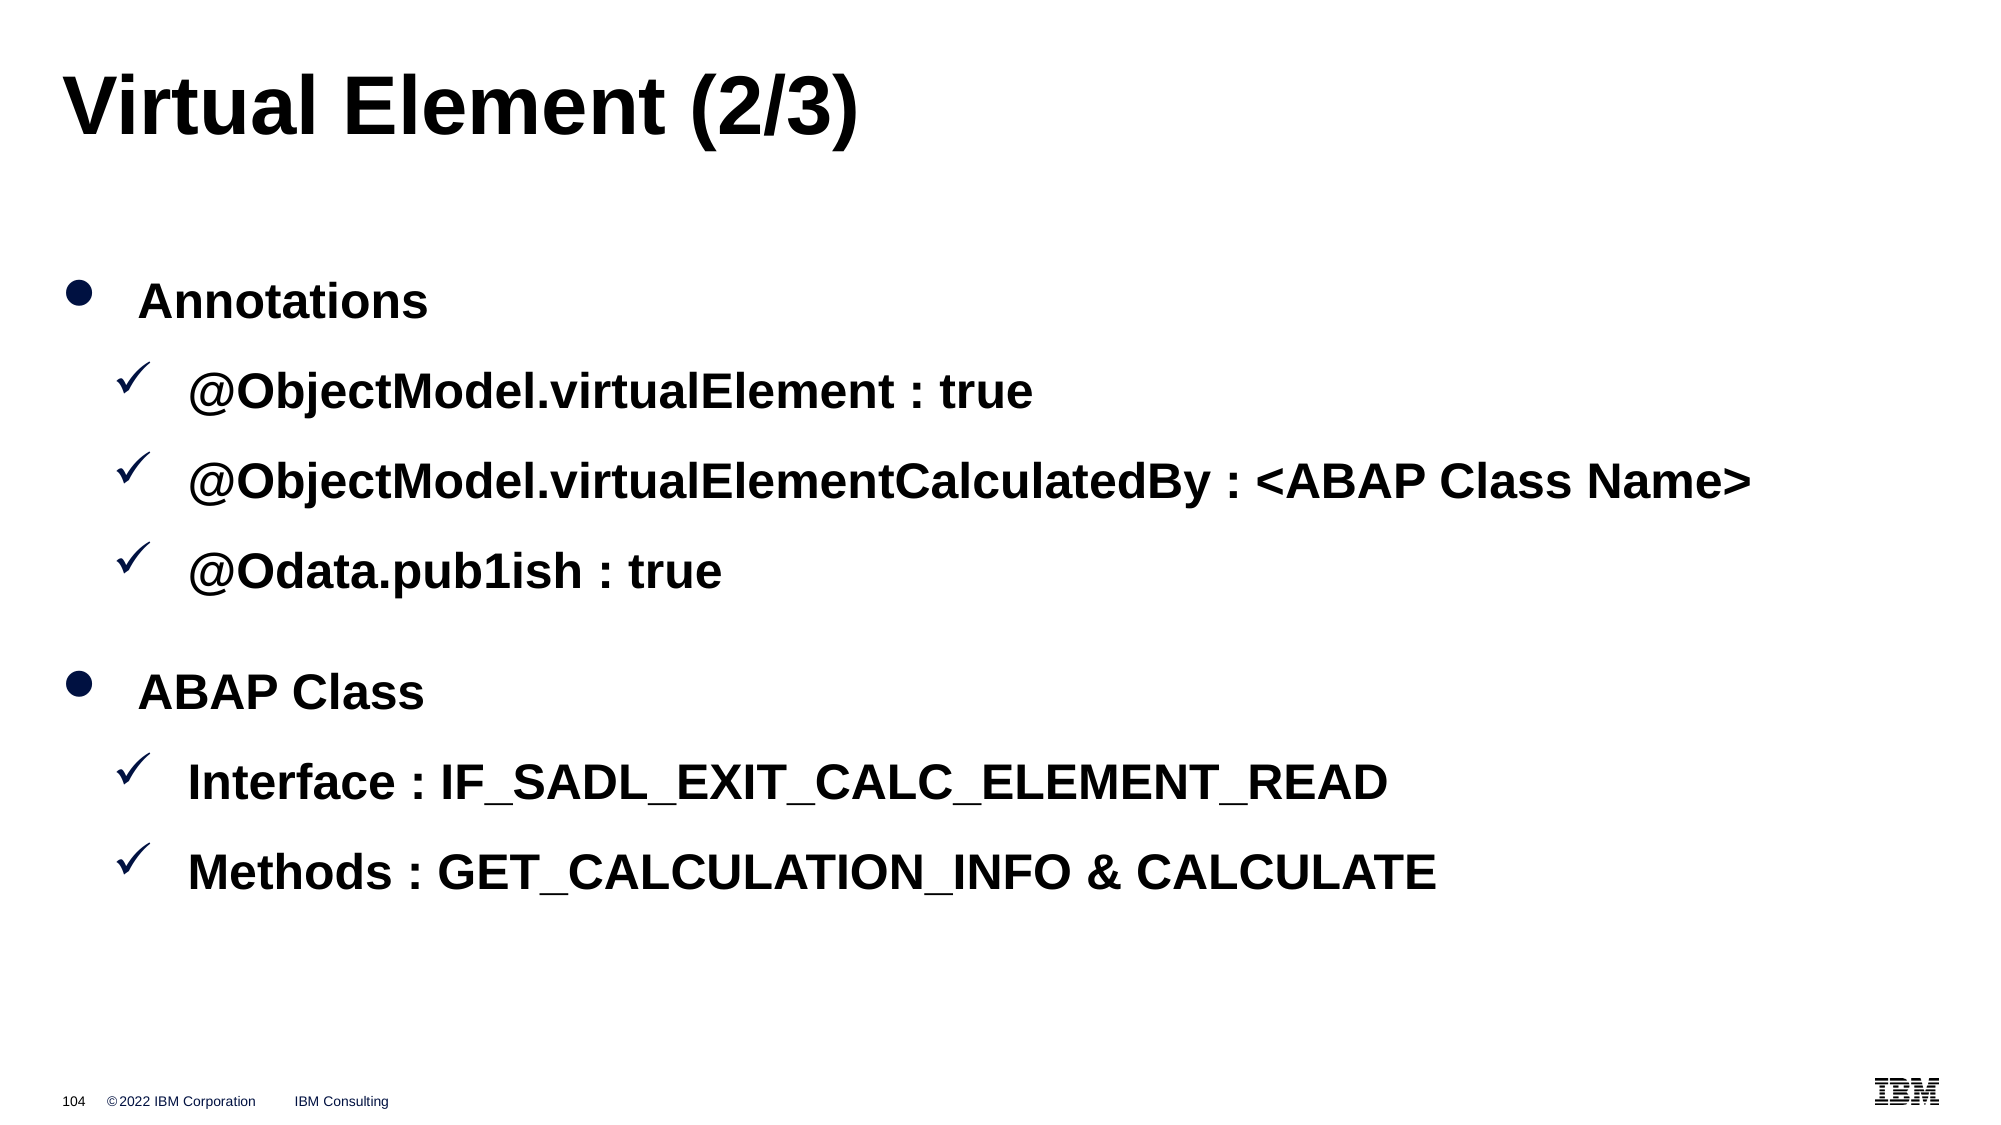

# Virtual Element (2/3)
Annotations
@ObjectModel.virtualElement : true
@ObjectModel.virtualElementCalculatedBy : <ABAP Class Name>
@Odata.pub1ish : true
ABAP Class
Interface : IF_SADL_EXIT_CALC_ELEMENT_READ
Methods : GET_CALCULATION_INFO & CALCULATE